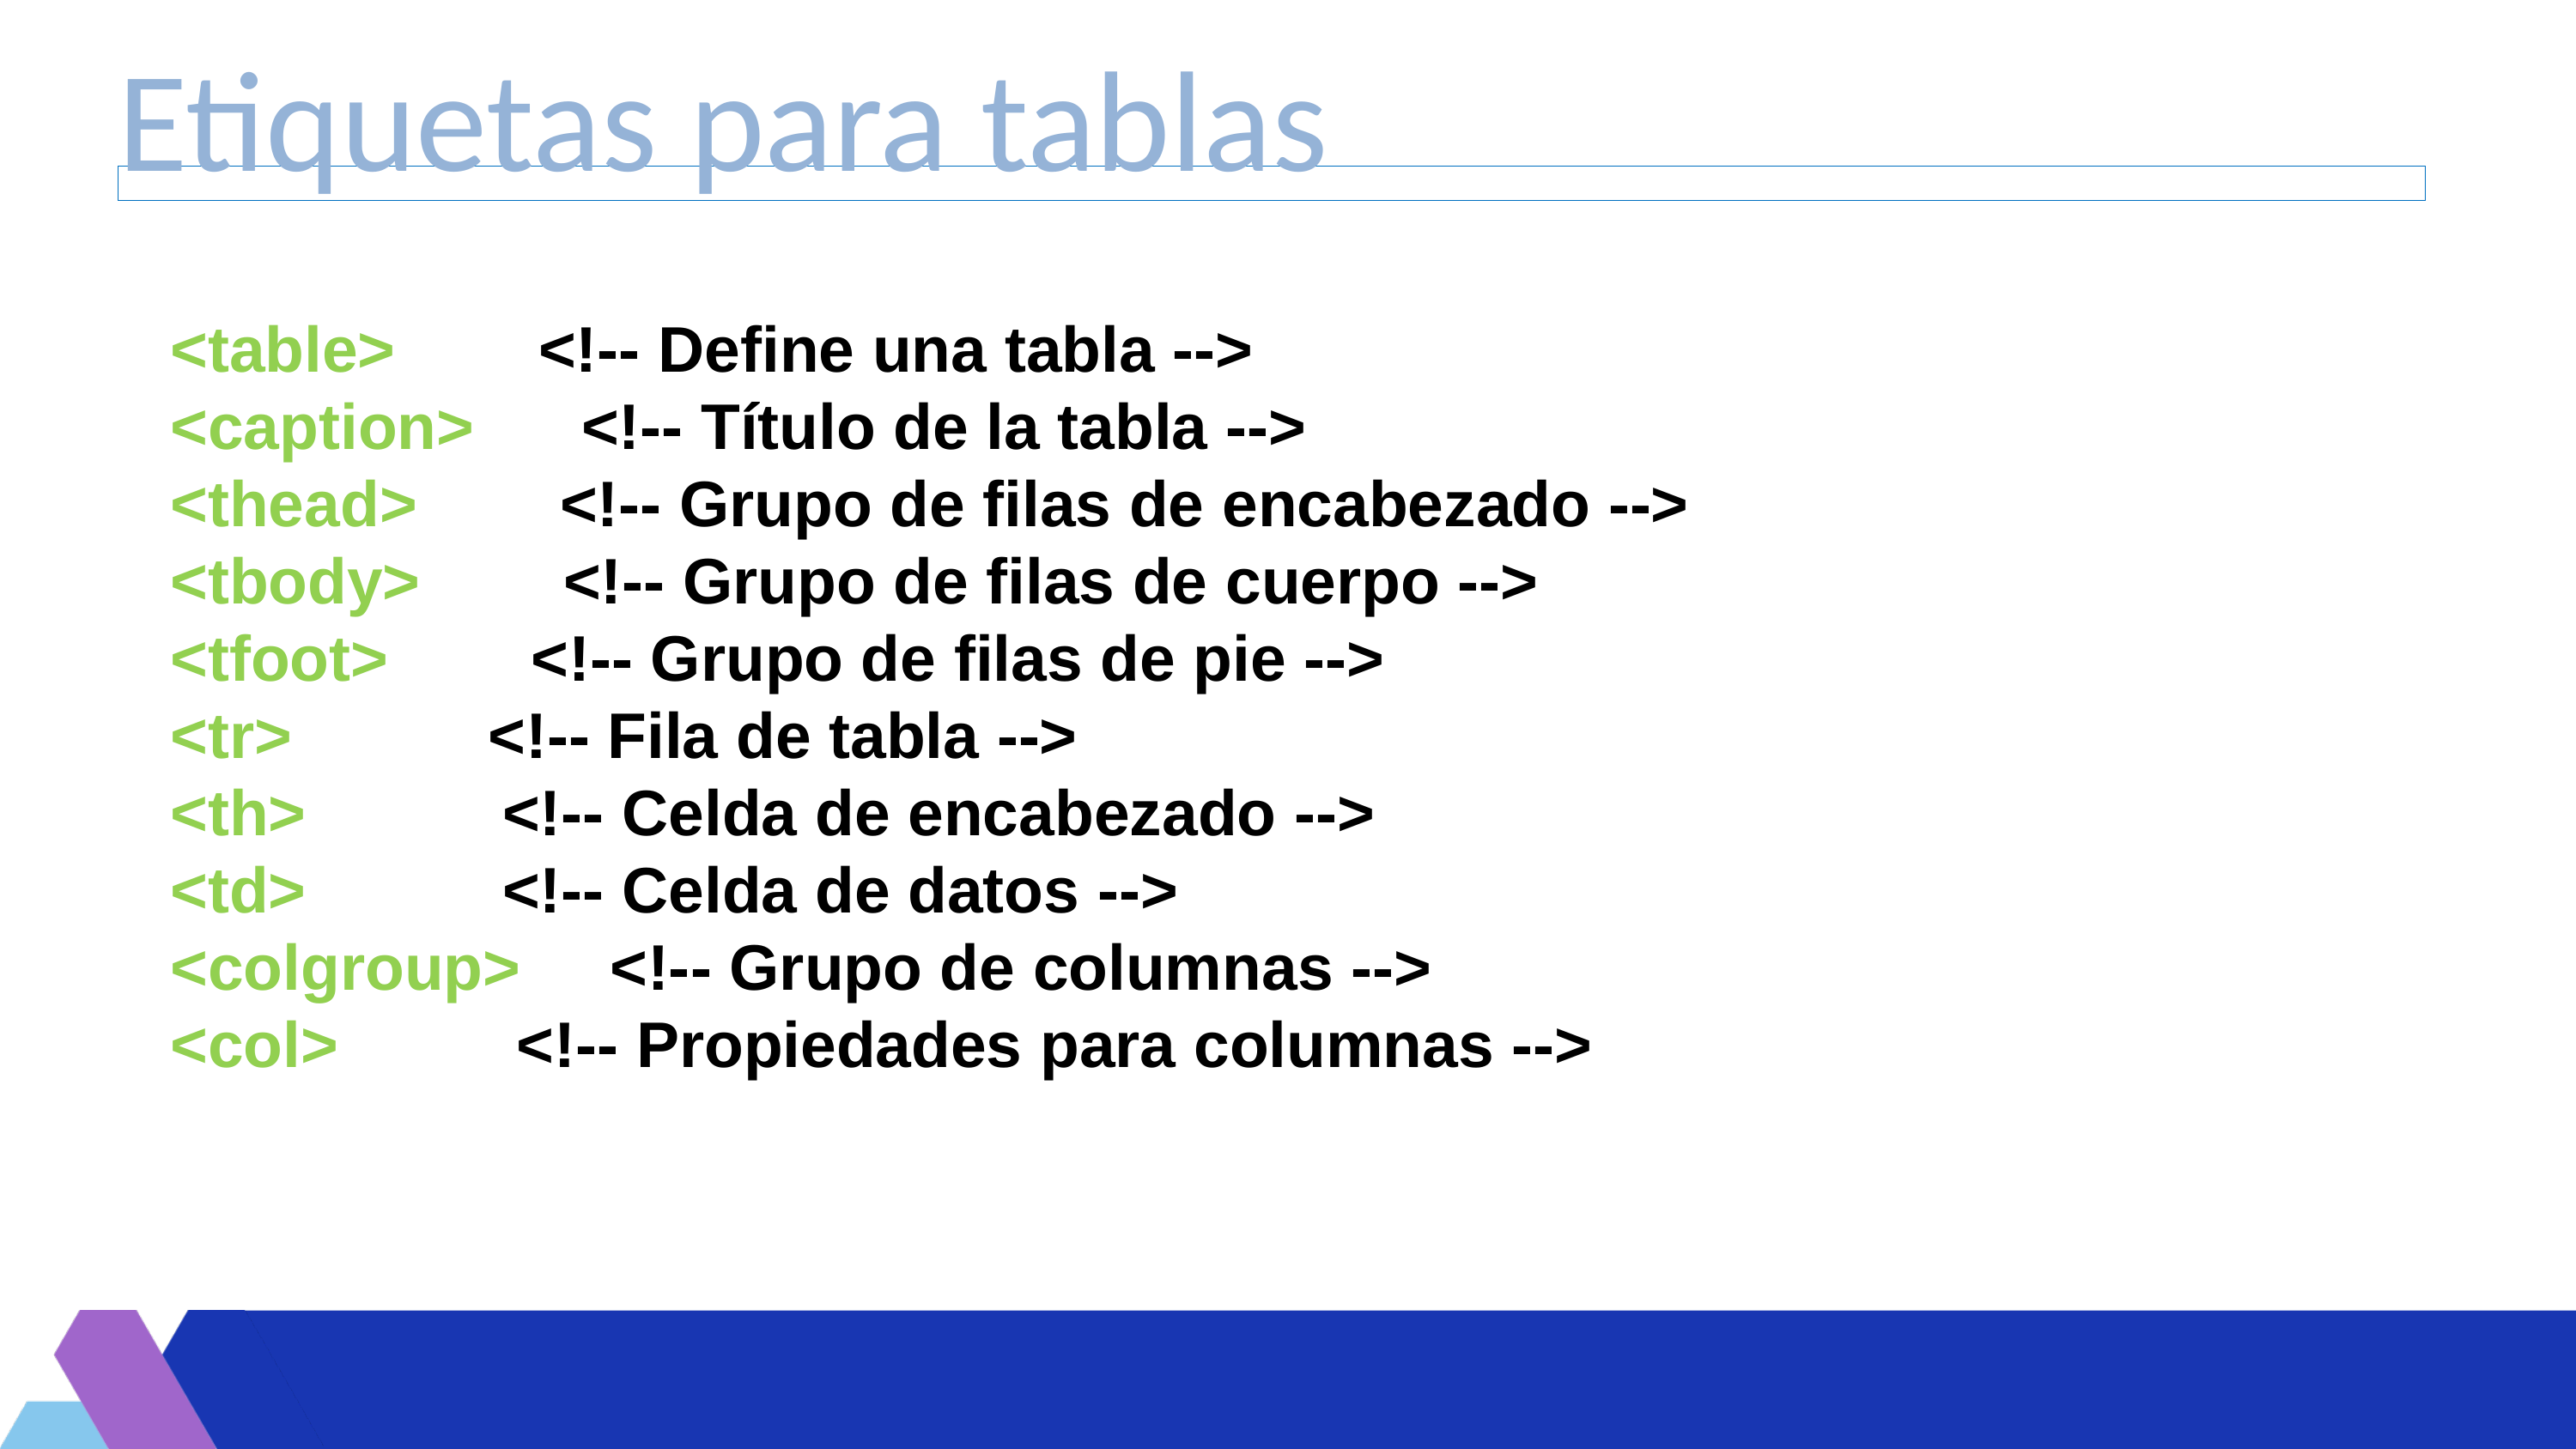

Etiquetas para tablas
<table>        <!-- Define una tabla -->
<caption>      <!-- Título de la tabla -->
<thead>        <!-- Grupo de filas de encabezado -->
<tbody>        <!-- Grupo de filas de cuerpo -->
<tfoot>        <!-- Grupo de filas de pie -->
<tr>           <!-- Fila de tabla -->
<th>           <!-- Celda de encabezado -->
<td>           <!-- Celda de datos -->
<colgroup>     <!-- Grupo de columnas -->
<col>          <!-- Propiedades para columnas -->